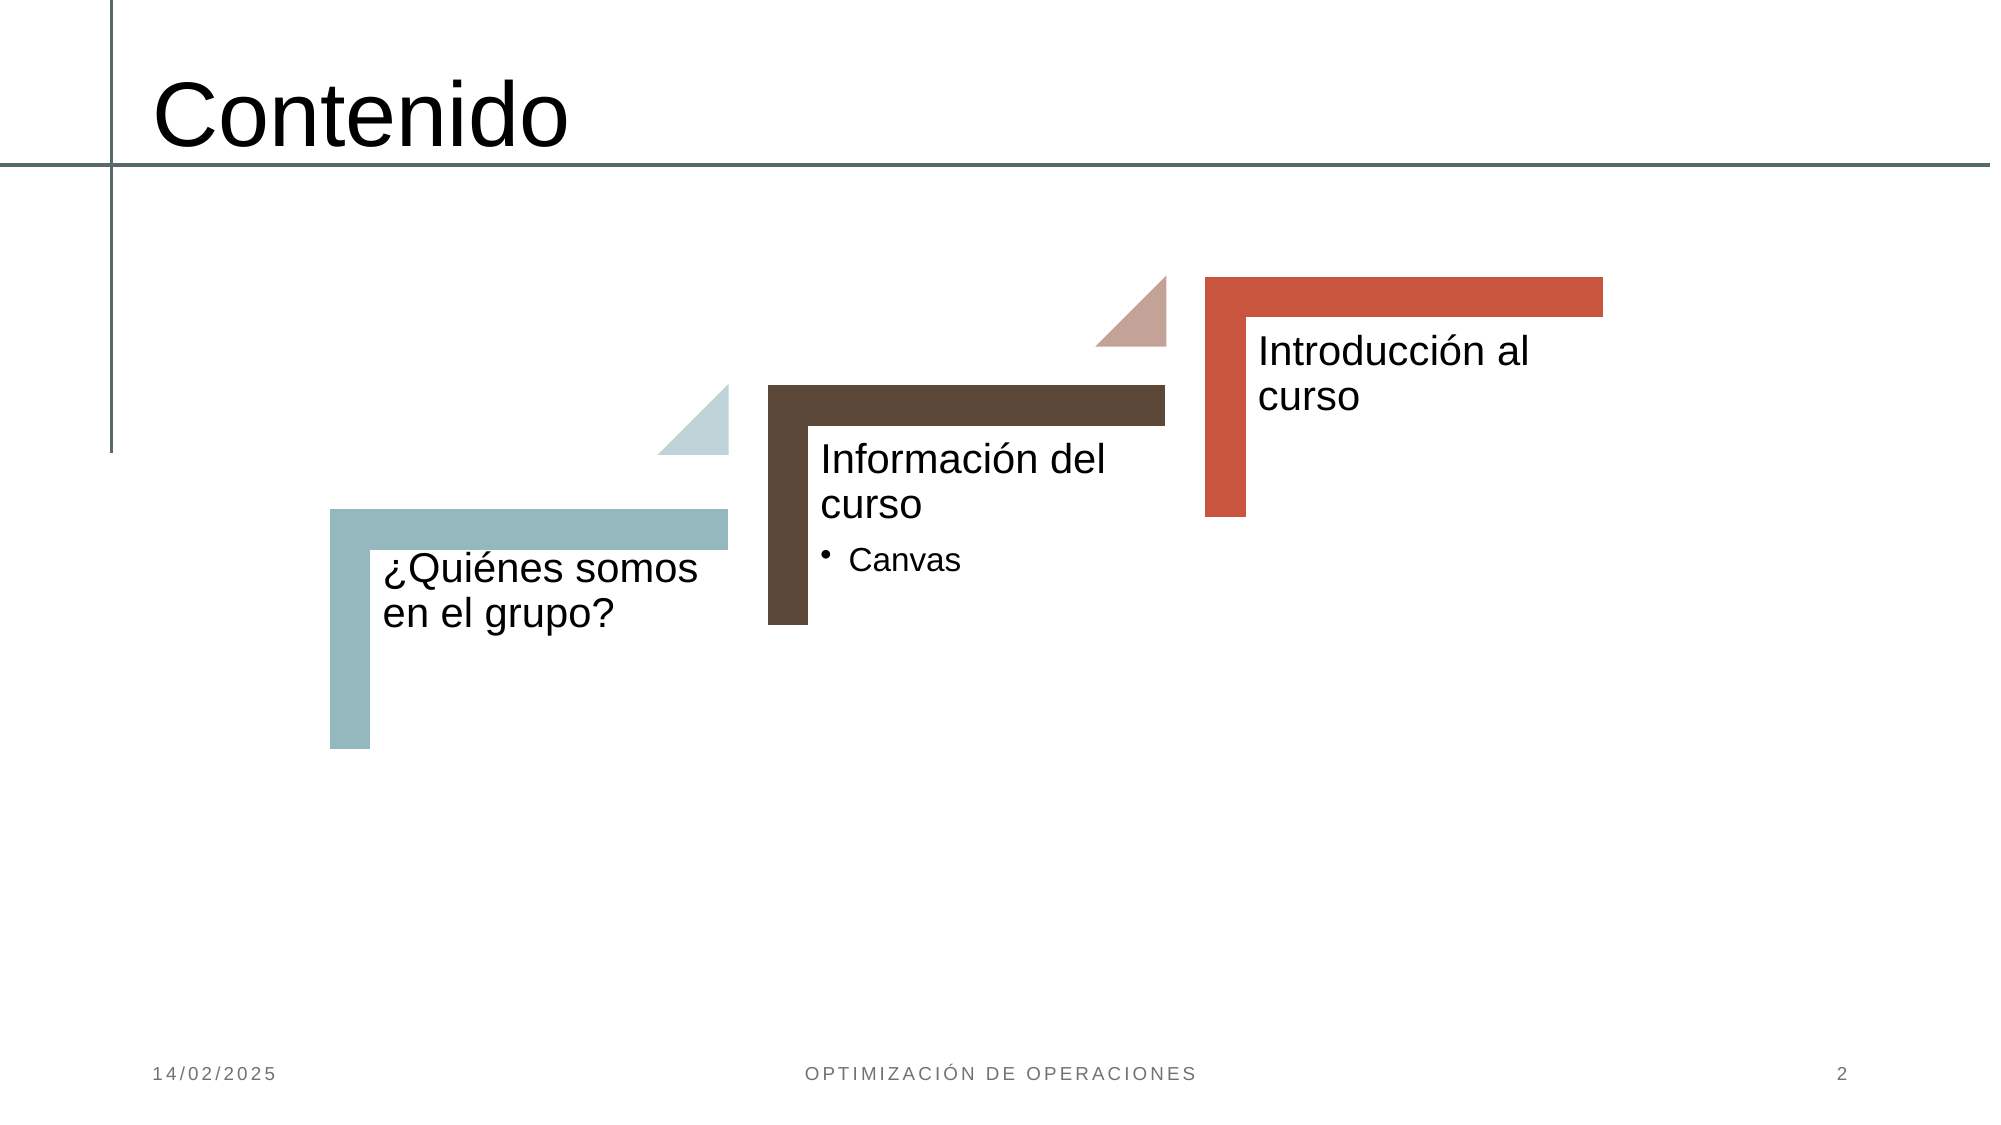

# Contenido
¿Quiénes somos en el grupo?
Información del curso
Canvas
Introducción al curso
14/02/2025
Optimización de operaciones
2